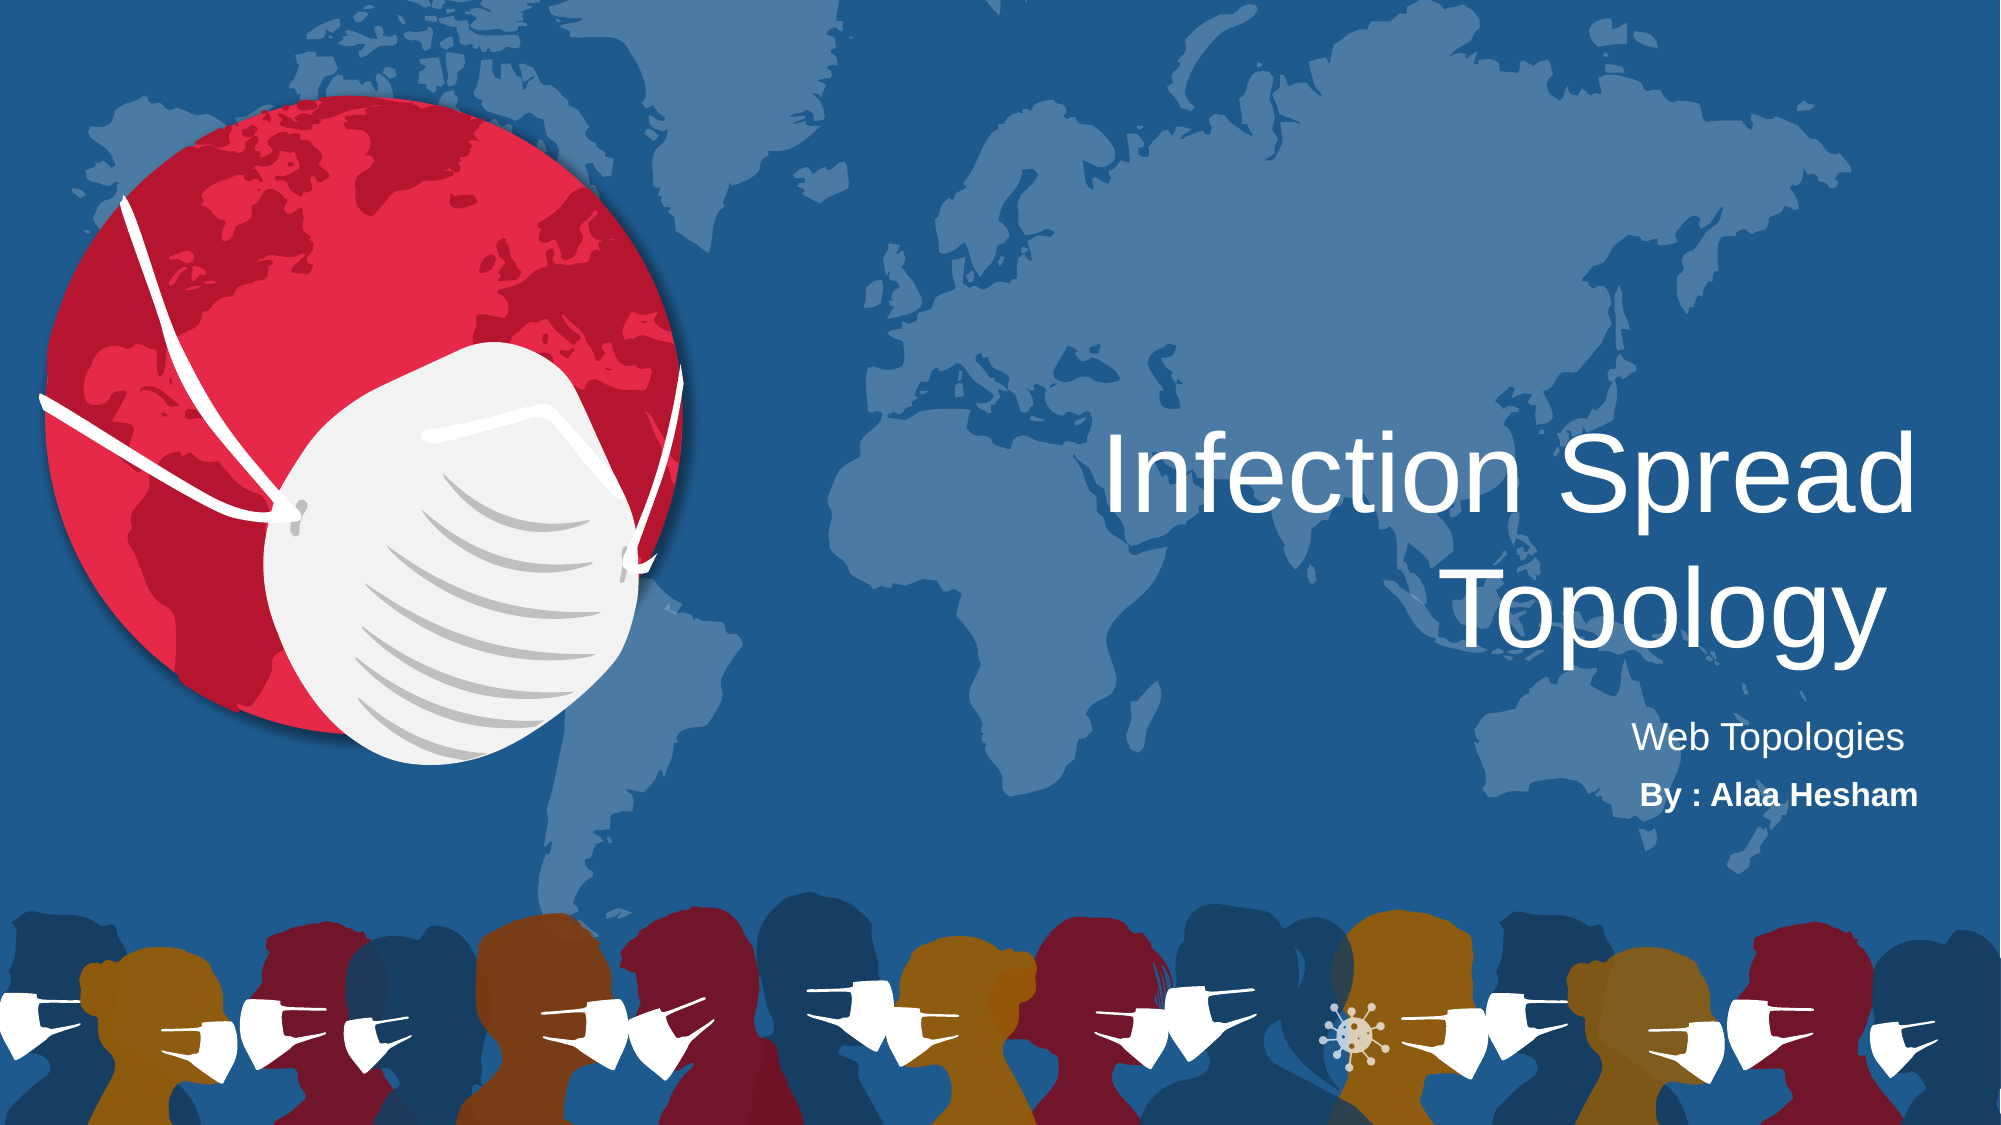

Infection Spread Topology
Web Topologies
By : Alaa Hesham